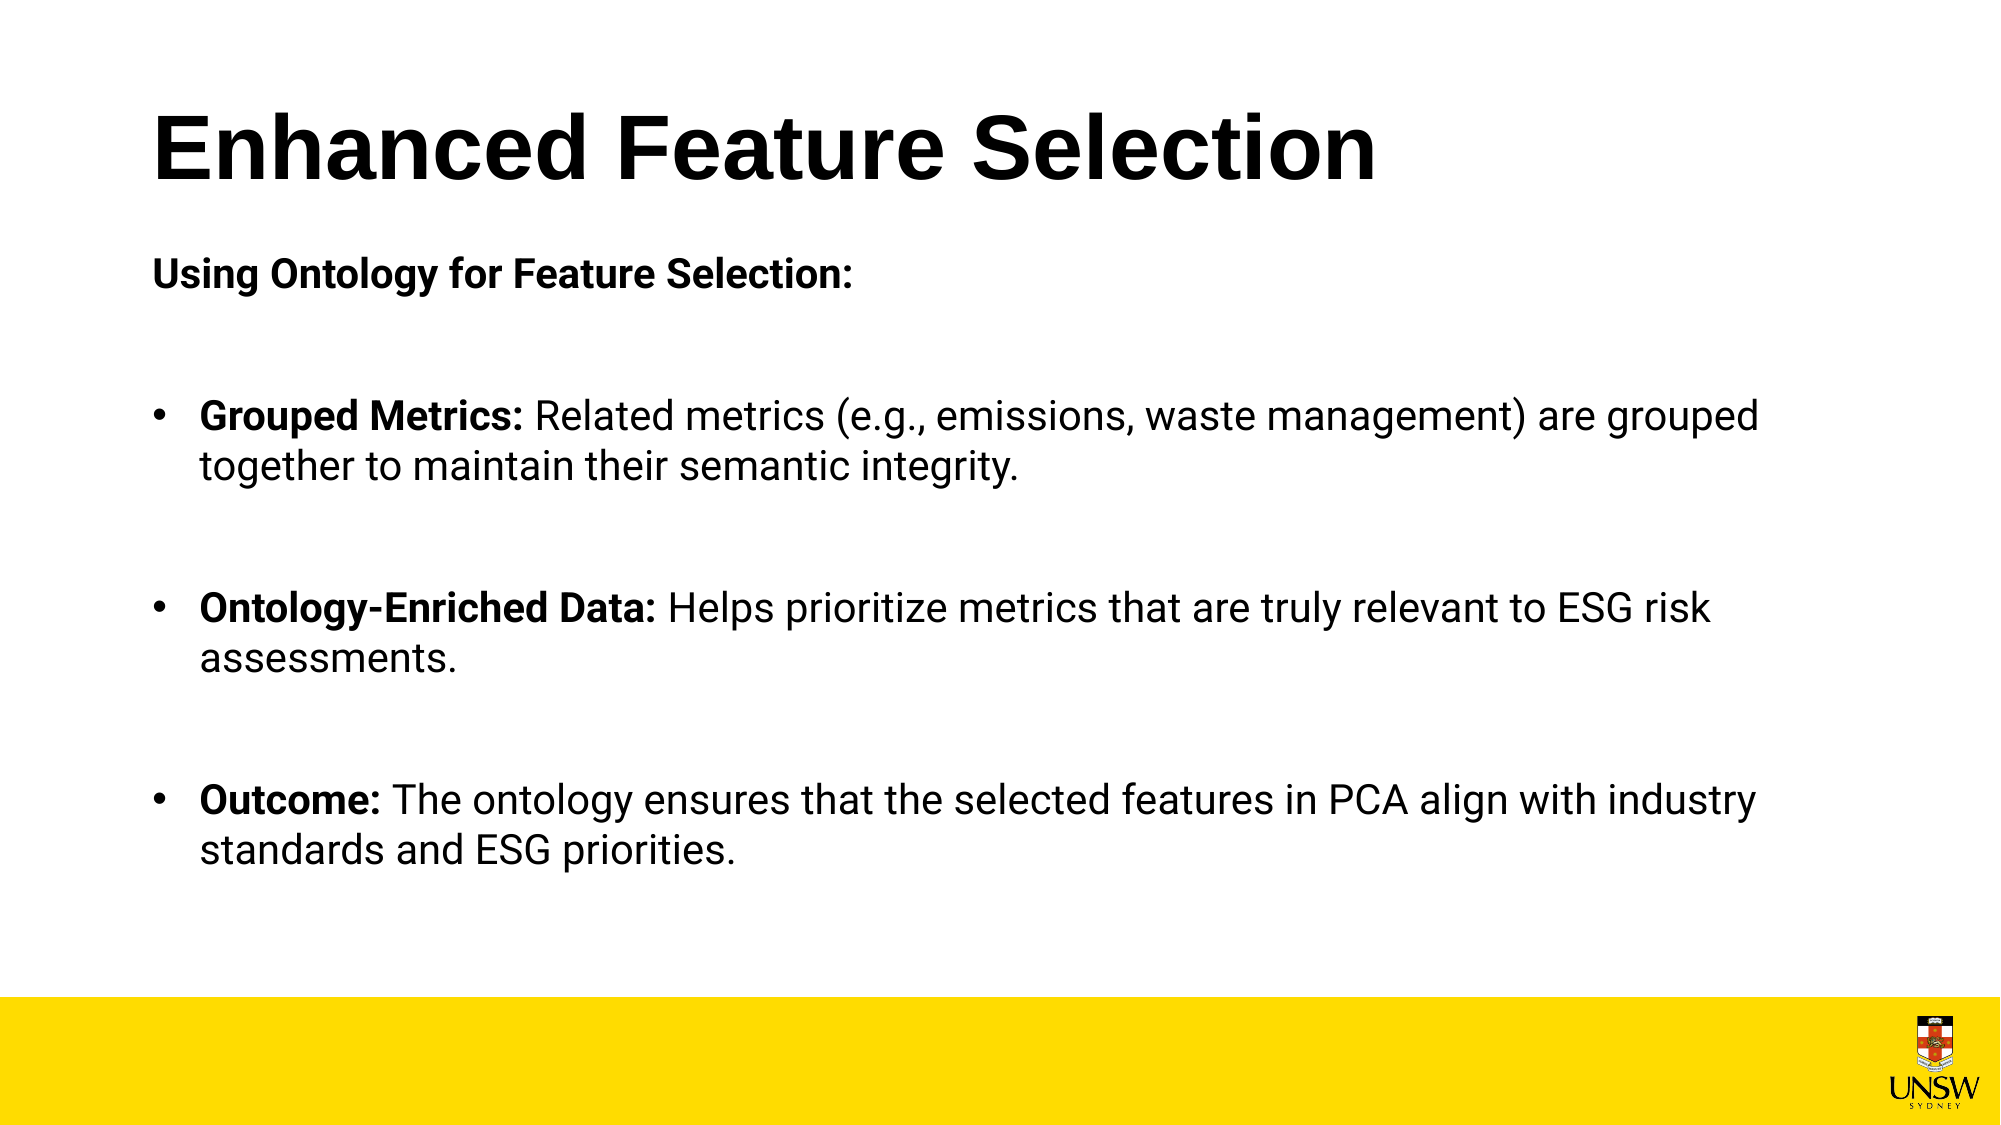

# Enhanced Feature Selection
Using Ontology for Feature Selection:

Grouped Metrics: Related metrics (e.g., emissions, waste management) are grouped together to maintain their semantic integrity.

Ontology-Enriched Data: Helps prioritize metrics that are truly relevant to ESG risk assessments.

Outcome: The ontology ensures that the selected features in PCA align with industry standards and ESG priorities.